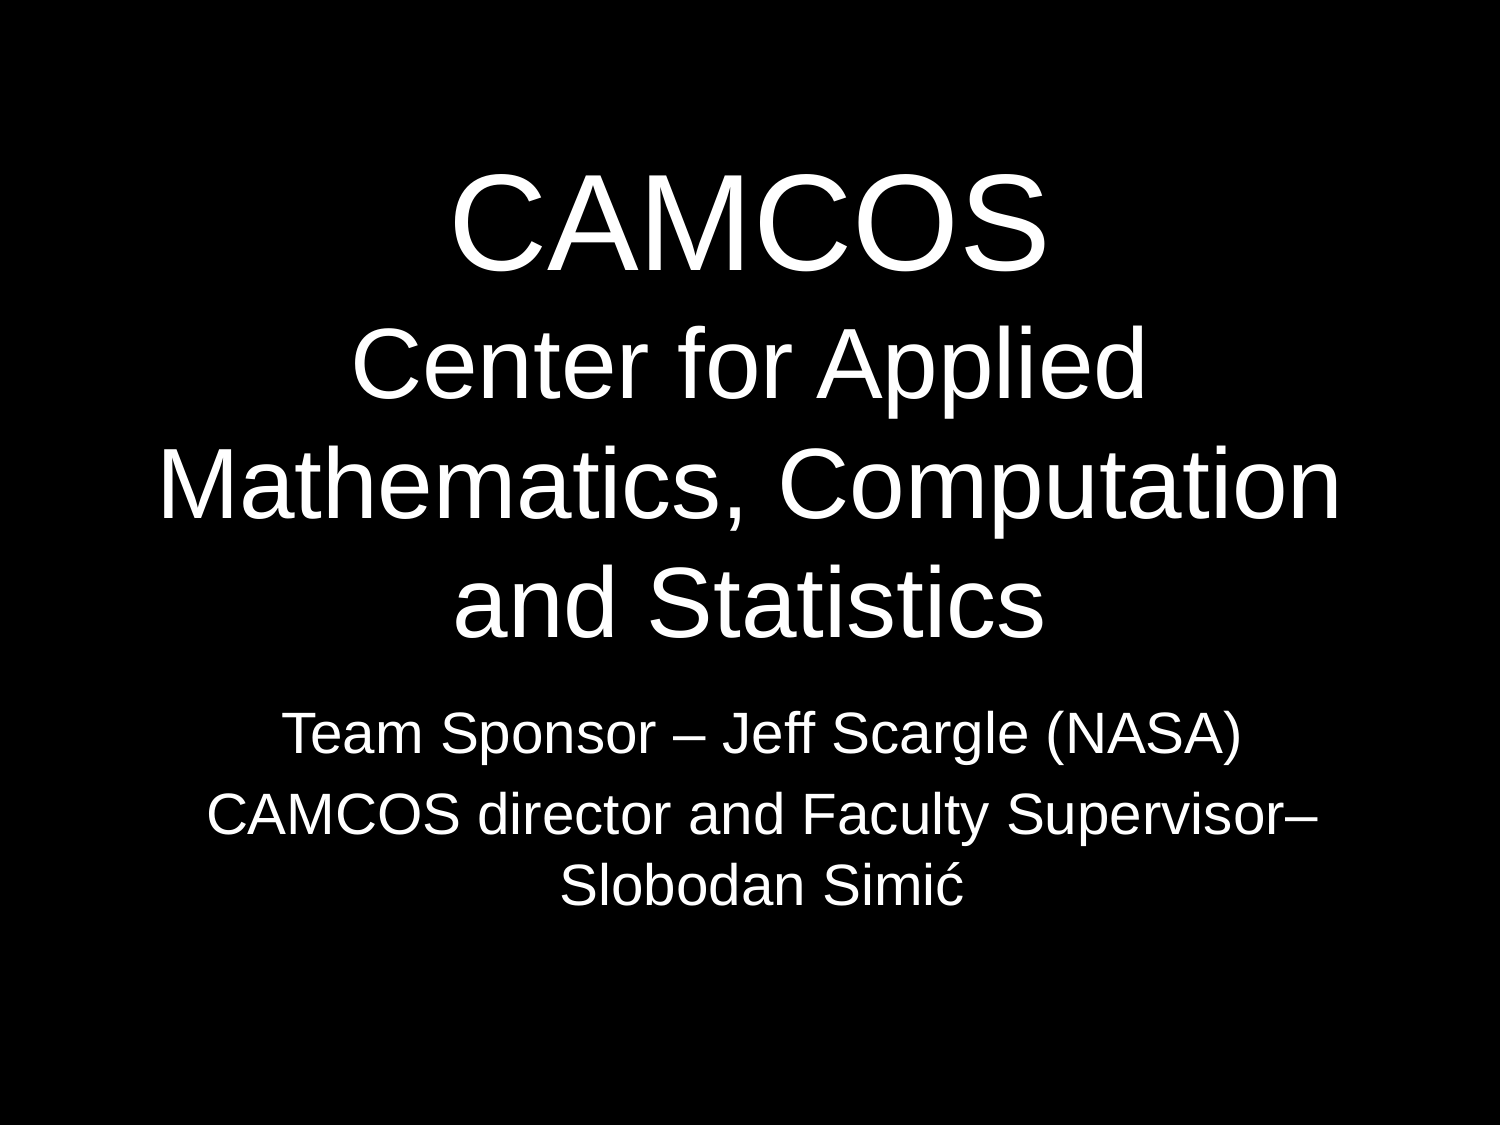

# CAMCOS Center for Applied Mathematics, Computation and Statistics
Team Sponsor – Jeff Scargle (NASA)
CAMCOS director and Faculty Supervisor– Slobodan Simić